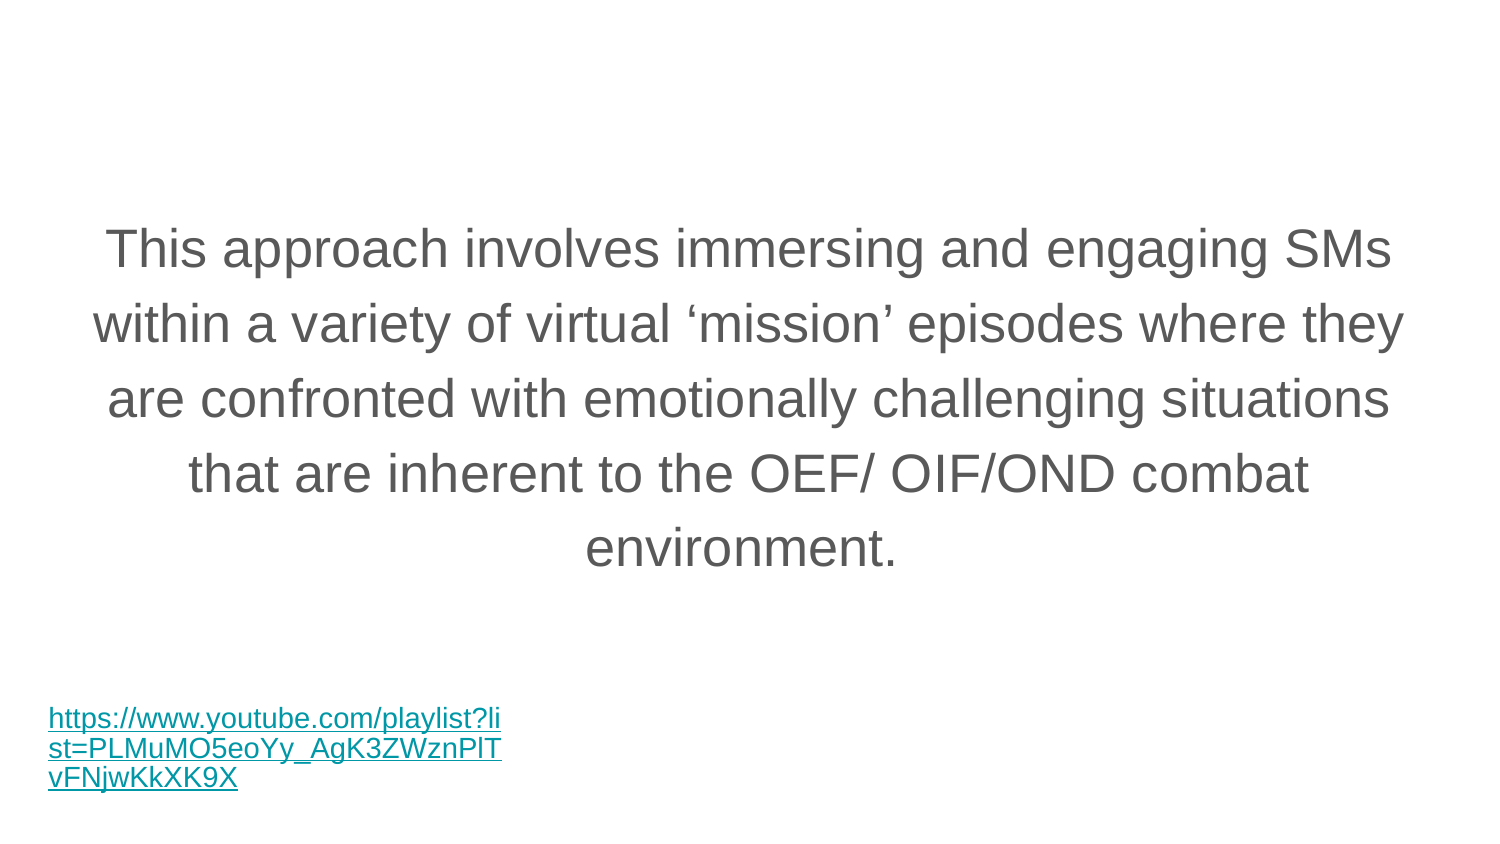

#
This approach involves immersing and engaging SMs within a variety of virtual ‘mission’ episodes where they are confronted with emotionally challenging situations that are inherent to the OEF/ OIF/OND combat environment.

https://www.youtube.com/playlist?list=PLMuMO5eoYy_AgK3ZWznPlTvFNjwKkXK9X